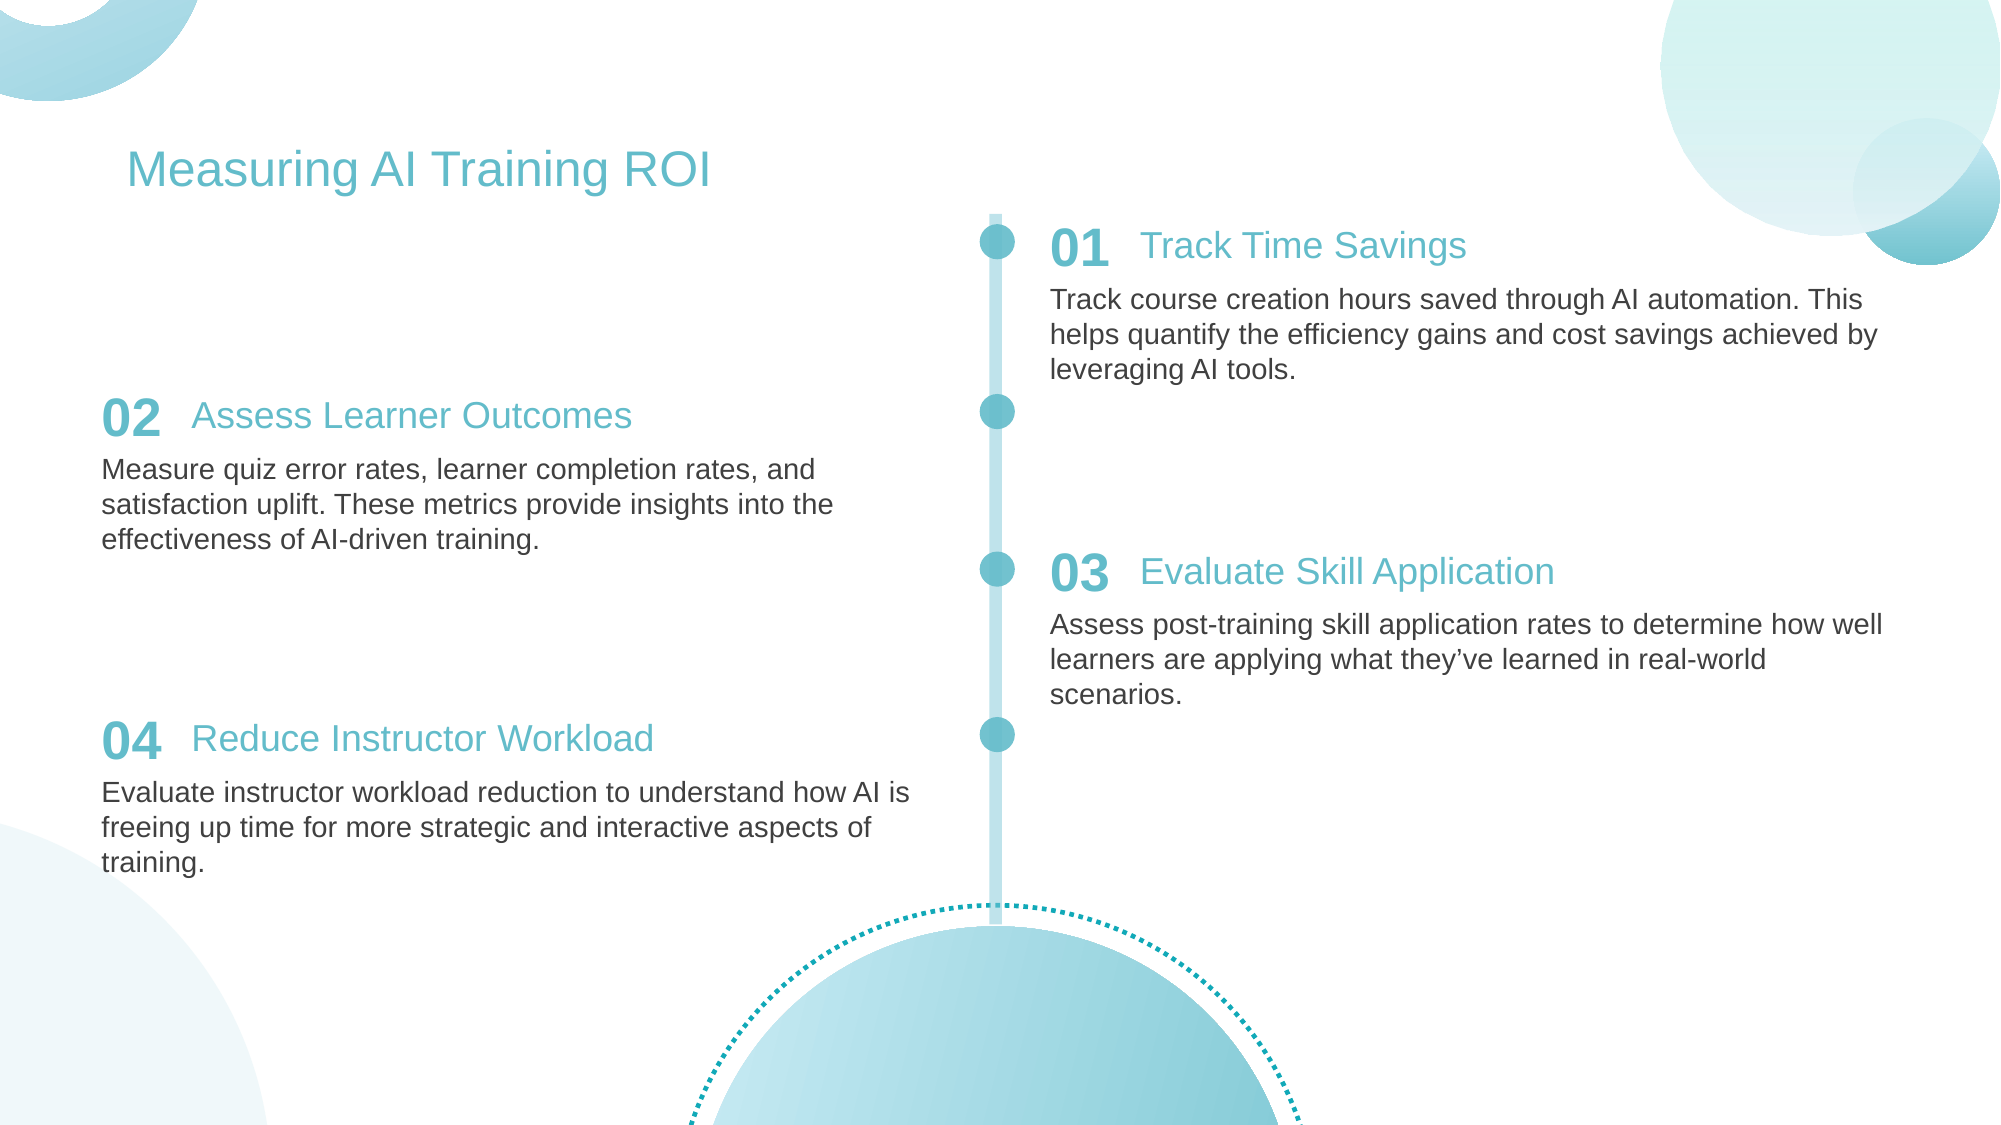

Measuring AI Training ROI
01

Track Time Savings

Track course creation hours saved through AI automation. This helps quantify the efficiency gains and cost savings achieved by leveraging AI tools.
02
Assess Learner Outcomes

Measure quiz error rates, learner completion rates, and satisfaction uplift. These metrics provide insights into the effectiveness of AI-driven training.
03
Evaluate Skill Application

Assess post-training skill application rates to determine how well learners are applying what they’ve learned in real-world scenarios.
04
Reduce Instructor Workload

Evaluate instructor workload reduction to understand how AI is freeing up time for more strategic and interactive aspects of training.